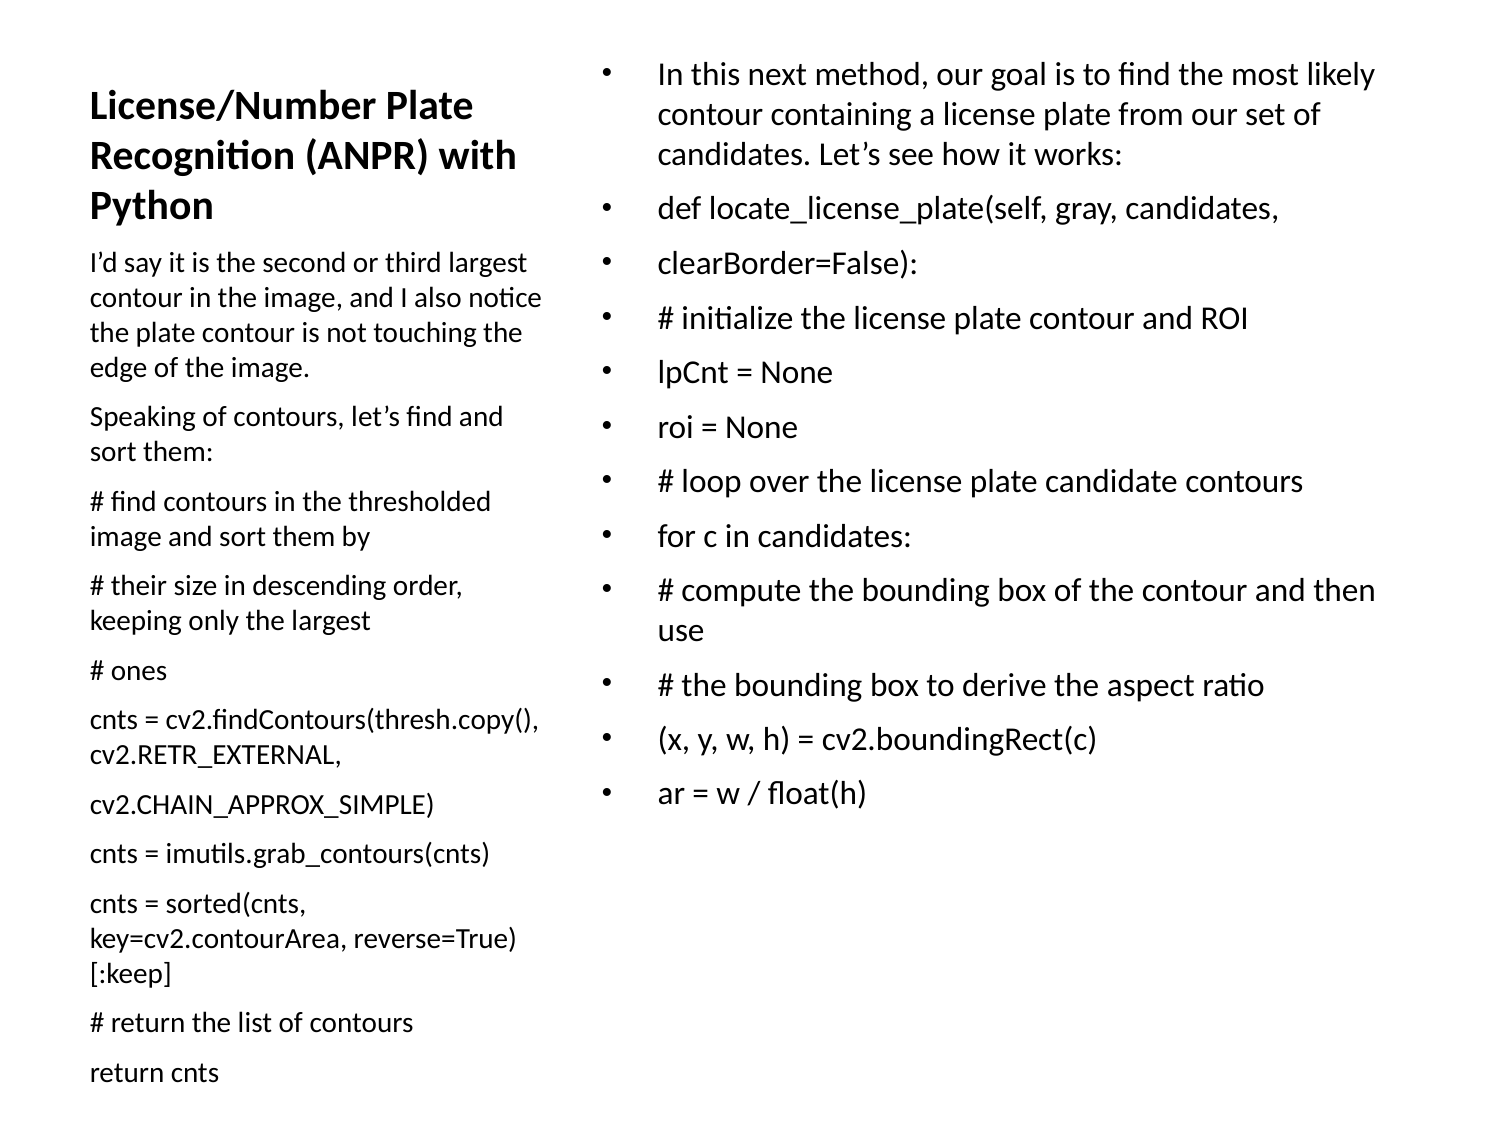

# License/Number Plate Recognition (ANPR) with Python
In this next method, our goal is to find the most likely contour containing a license plate from our set of candidates. Let’s see how it works:
def locate_license_plate(self, gray, candidates,
clearBorder=False):
# initialize the license plate contour and ROI
lpCnt = None
roi = None
# loop over the license plate candidate contours
for c in candidates:
# compute the bounding box of the contour and then use
# the bounding box to derive the aspect ratio
(x, y, w, h) = cv2.boundingRect(c)
ar = w / float(h)

I’d say it is the second or third largest contour in the image, and I also notice the plate contour is not touching the edge of the image.
Speaking of contours, let’s find and sort them:
# find contours in the thresholded image and sort them by
# their size in descending order, keeping only the largest
# ones
cnts = cv2.findContours(thresh.copy(), cv2.RETR_EXTERNAL,
cv2.CHAIN_APPROX_SIMPLE)
cnts = imutils.grab_contours(cnts)
cnts = sorted(cnts, key=cv2.contourArea, reverse=True)[:keep]
# return the list of contours
return cnts